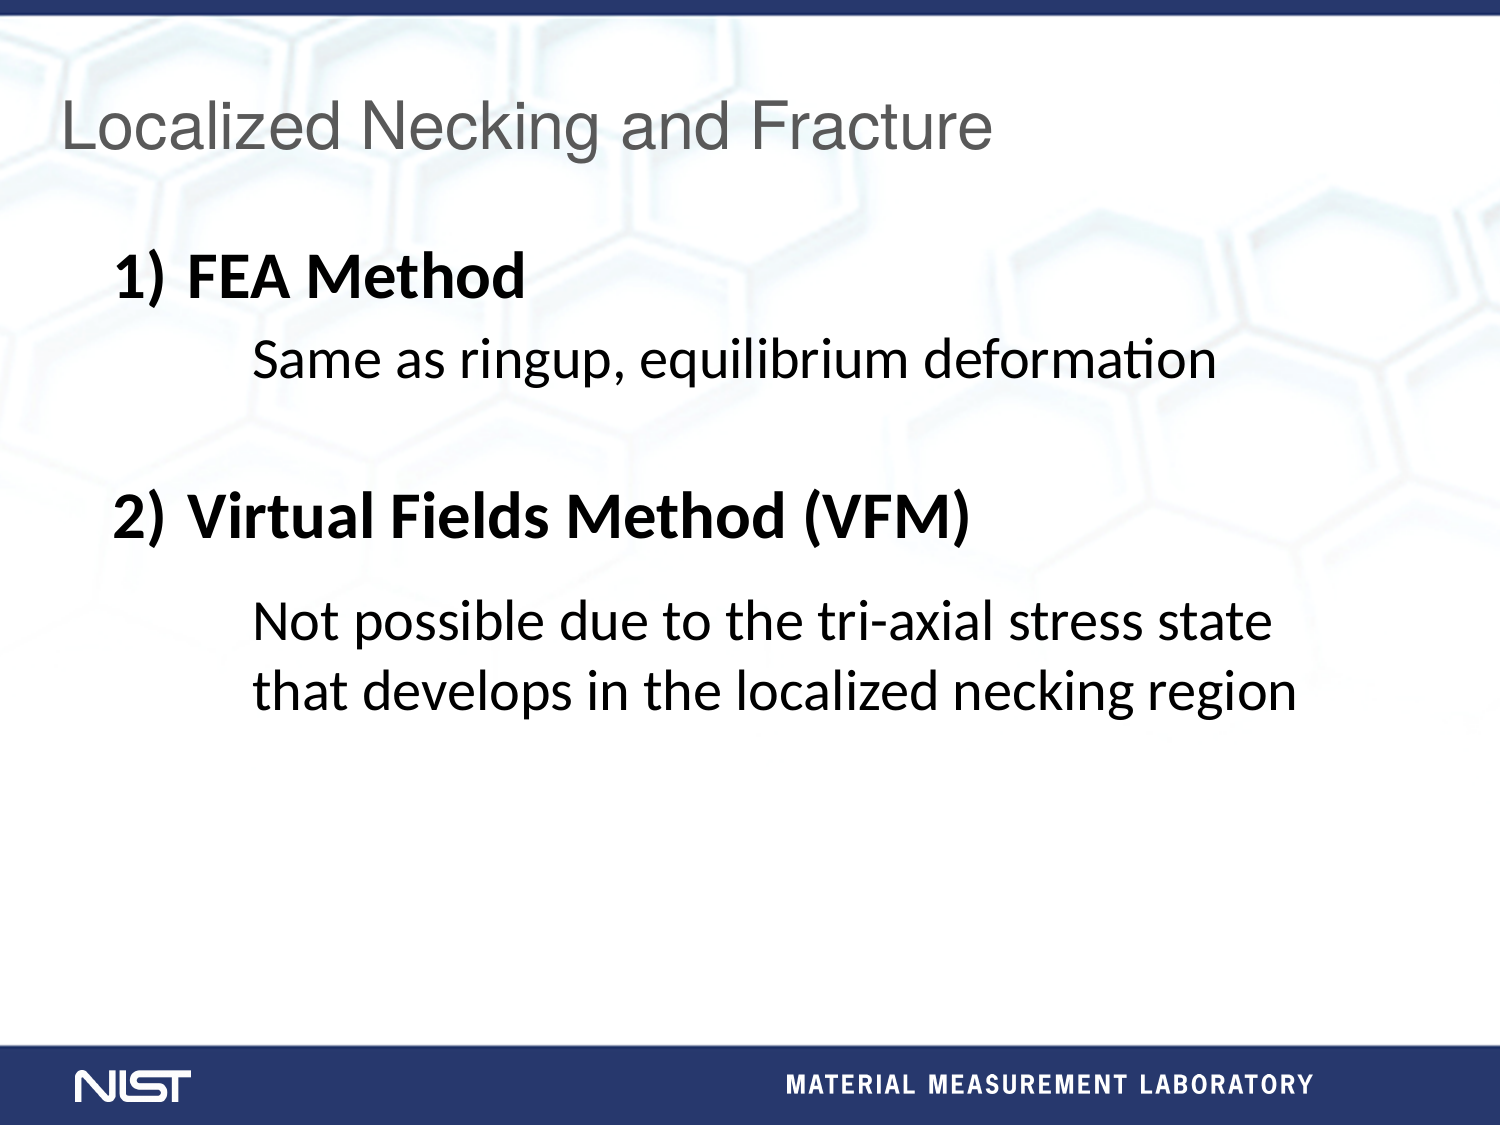

Localized Necking and Fracture
FEA Method

Virtual Fields Method (VFM)

Same as ringup, equilibrium deformation
Not possible due to the tri-axial stress state that develops in the localized necking region